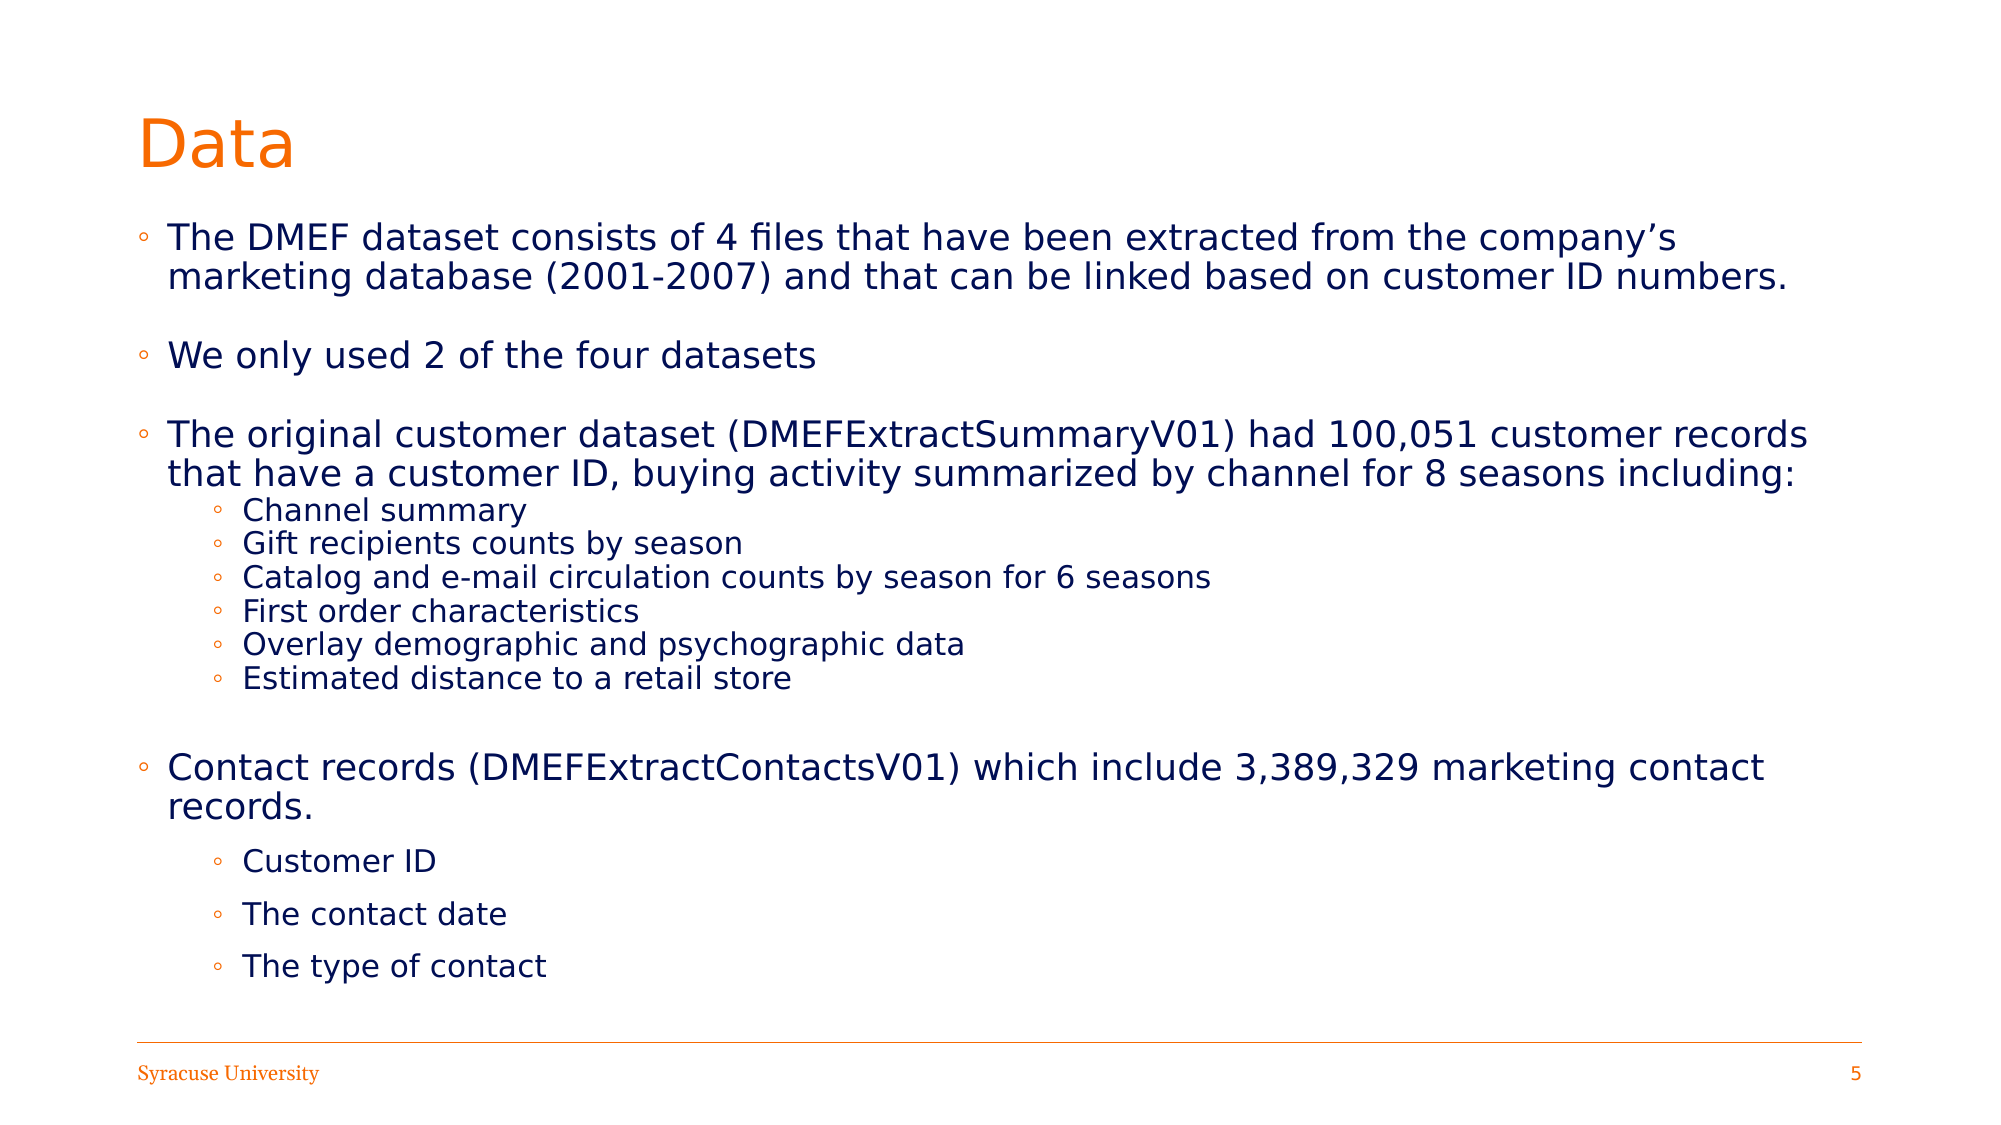

# Data
The DMEF dataset consists of 4 files that have been extracted from the company’s marketing database (2001-2007) and that can be linked based on customer ID numbers.

We only used 2 of the four datasets

The original customer dataset (DMEFExtractSummaryV01) had 100,051 customer records that have a customer ID, buying activity summarized by channel for 8 seasons including:
Channel summary
Gift recipients counts by season
Catalog and e-mail circulation counts by season for 6 seasons
First order characteristics
Overlay demographic and psychographic data
Estimated distance to a retail store

Contact records (DMEFExtractContactsV01) which include 3,389,329 marketing contact records.
Customer ID
The contact date
The type of contact